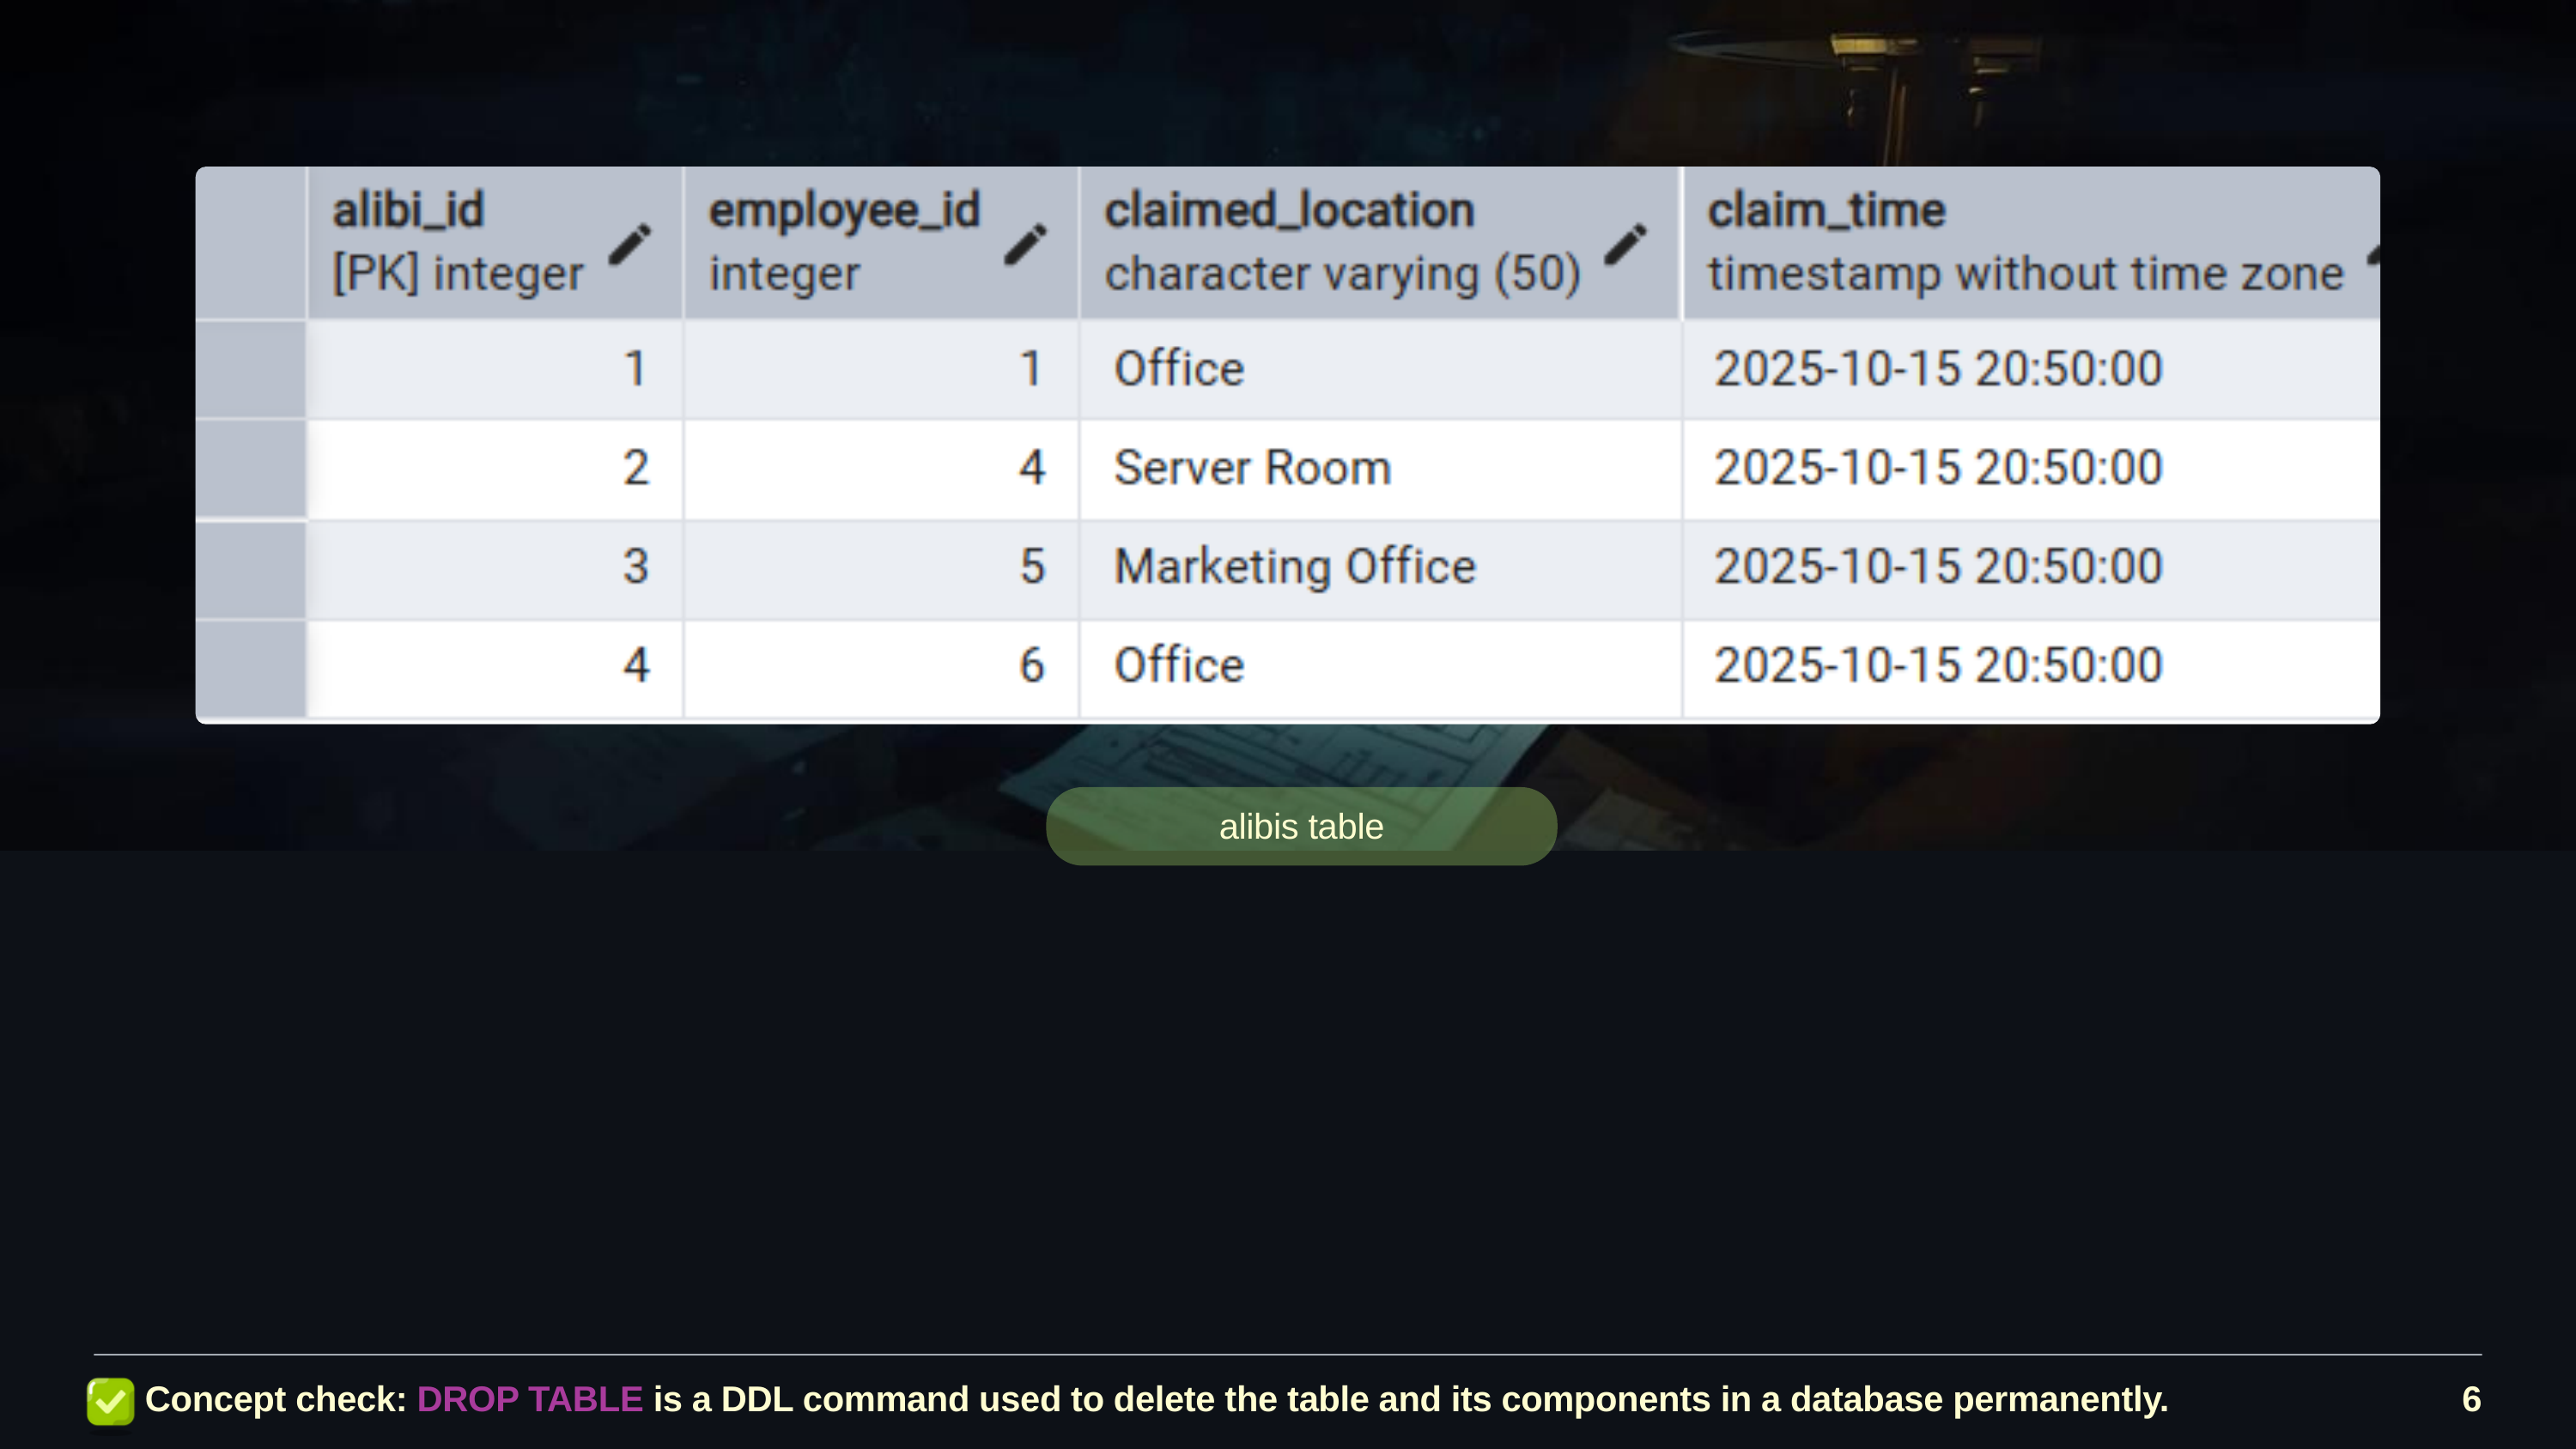

alibis table

Concept check: DROP TABLE is a DDL command used to delete the table and its components in a database permanently.
6